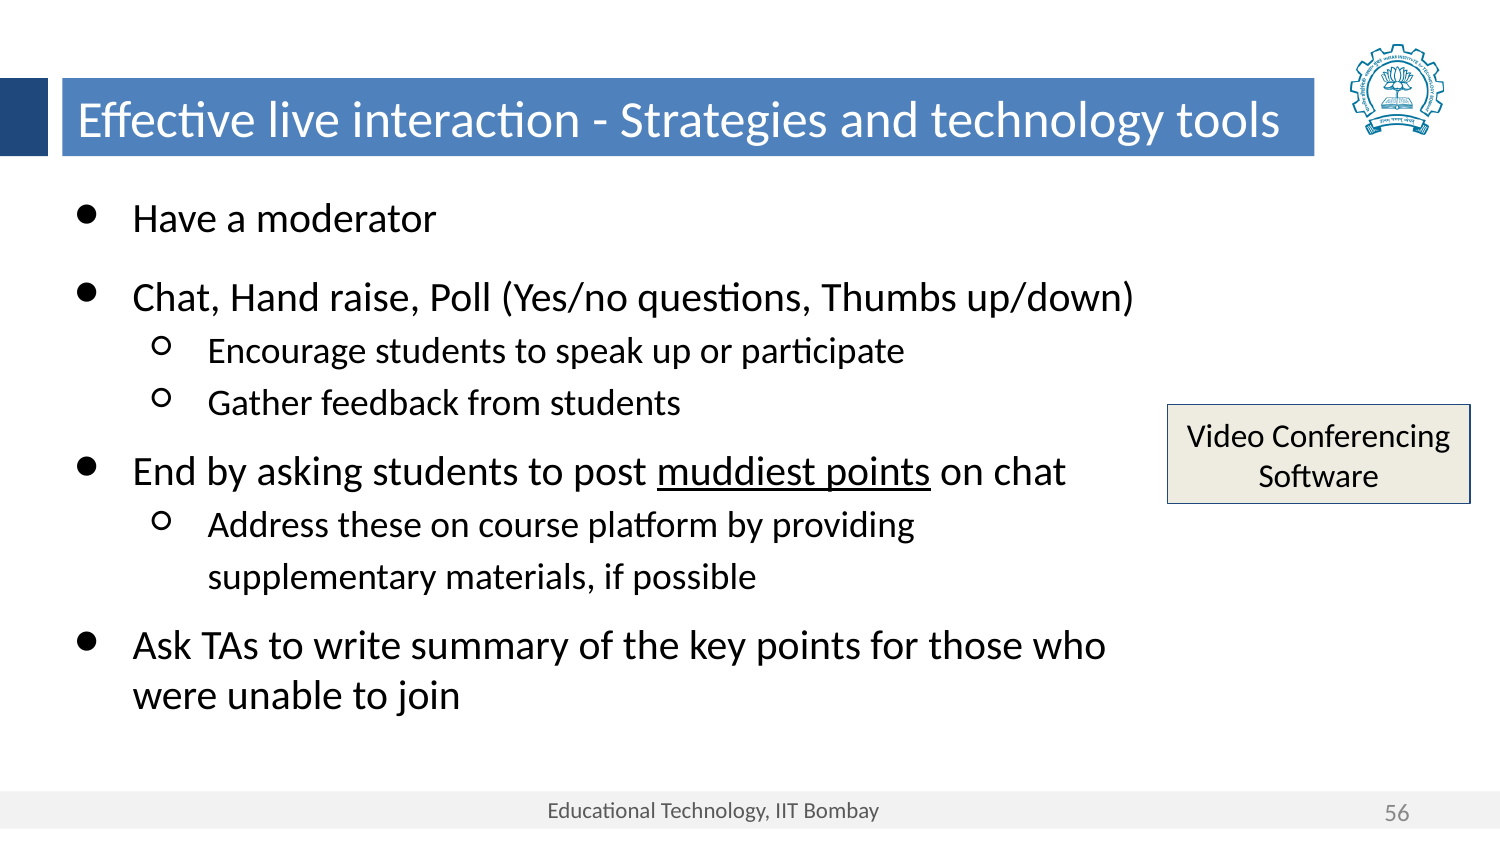

Effective live interaction - Strategies and technology tools
Have a moderator
Chat, Hand raise, Poll (Yes/no questions, Thumbs up/down)
Encourage students to speak up or participate
Gather feedback from students
End by asking students to post muddiest points on chat
Address these on course platform by providing supplementary materials, if possible
Ask TAs to write summary of the key points for those who were unable to join
Video Conferencing Software
56